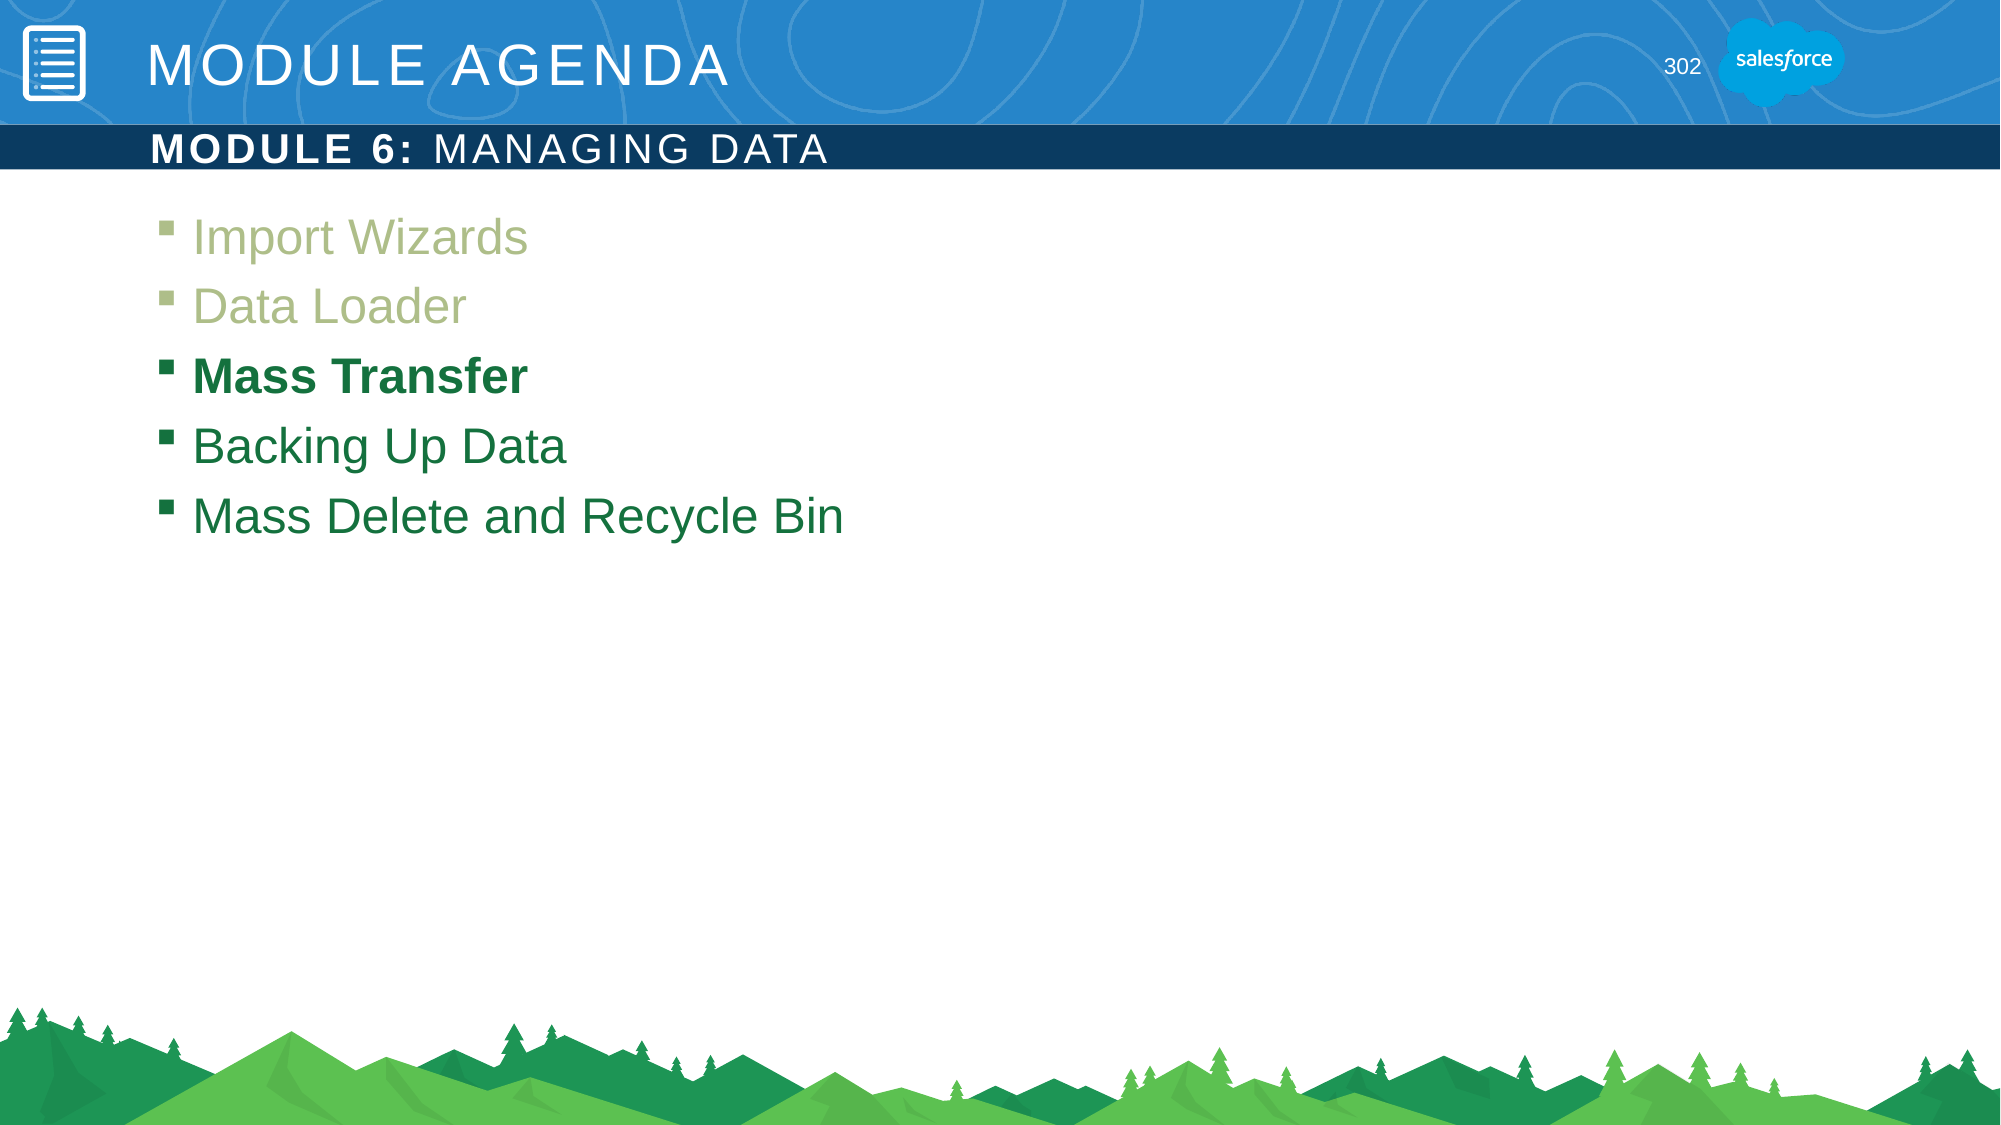

# Module Agenda
302
Module 6: Managing Data
Import Wizards
Data Loader
Mass Transfer
Backing Up Data
Mass Delete and Recycle Bin